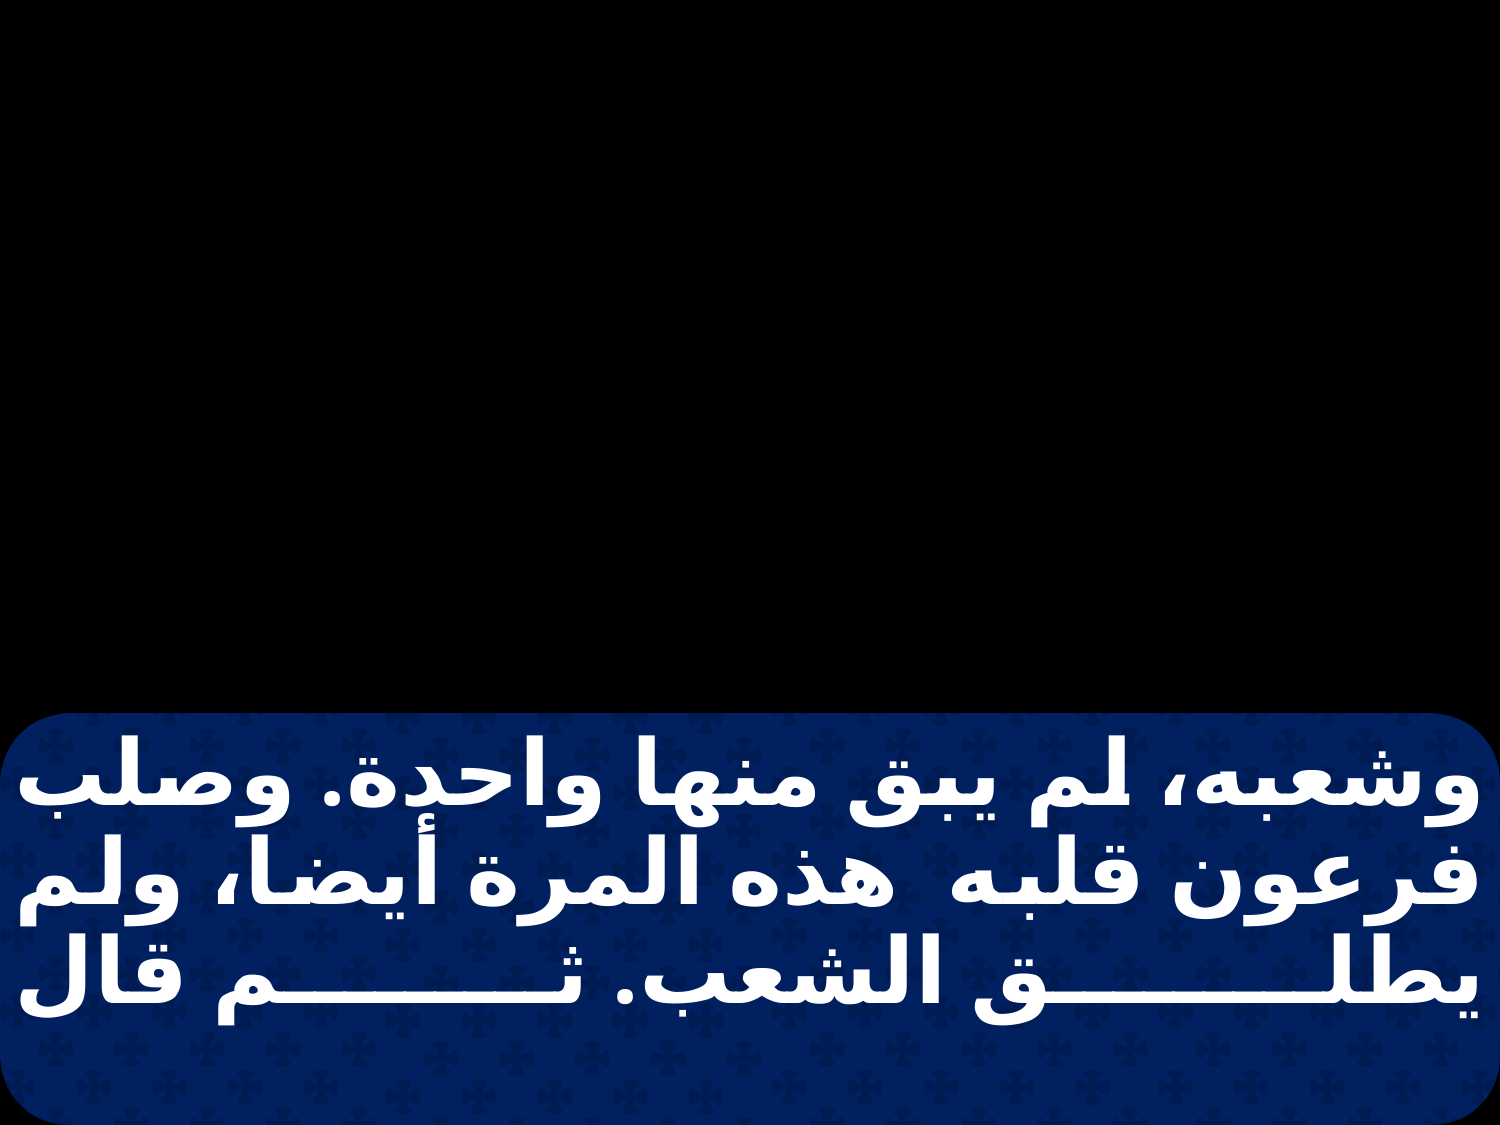

وشعبه، لم يبق منها واحدة. وصلب فرعون قلبه  هذه المرة أيضا، ولم يطلق الشعب. ثم قال